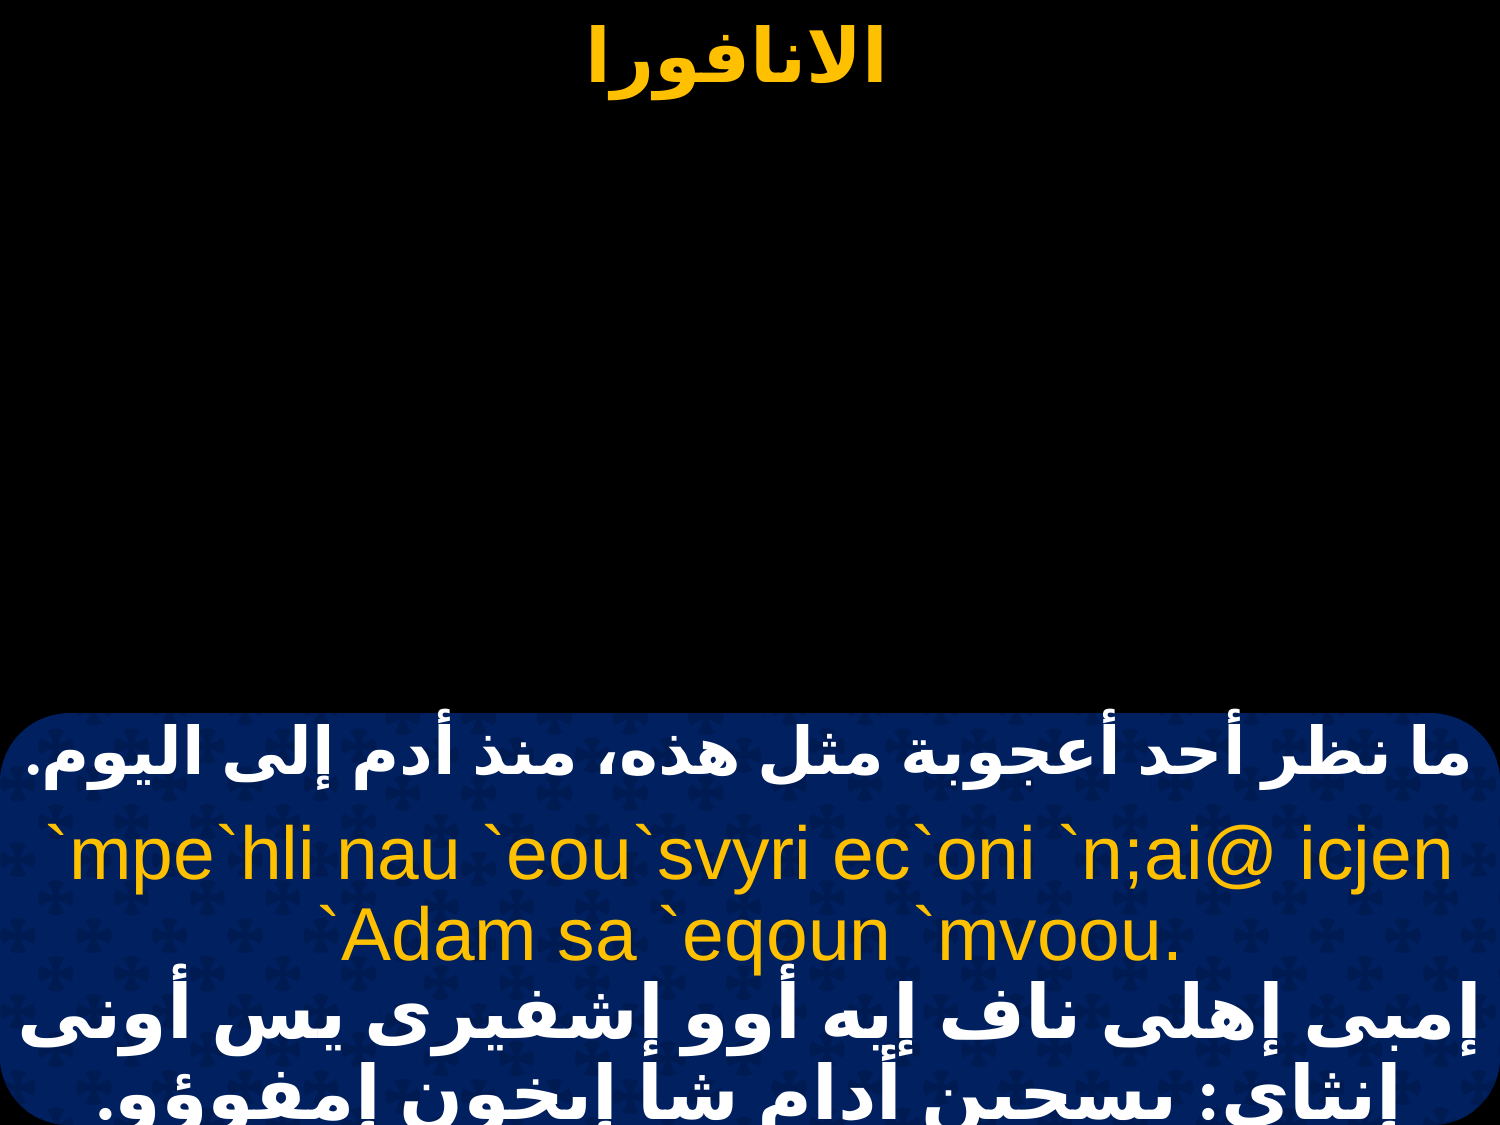

# ما نظر أحد أعجوبة مثل هذه، منذ أدم إلى اليوم.
`mpe`hli nau `eou`svyri ec`oni `n;ai@ icjen `Adam sa `eqoun `mvoou.
إمبى إهلى ناف إيه أوو إشفيرى يس أونى إنثاى: يسجين أدام شا إيخون إمفوؤو.